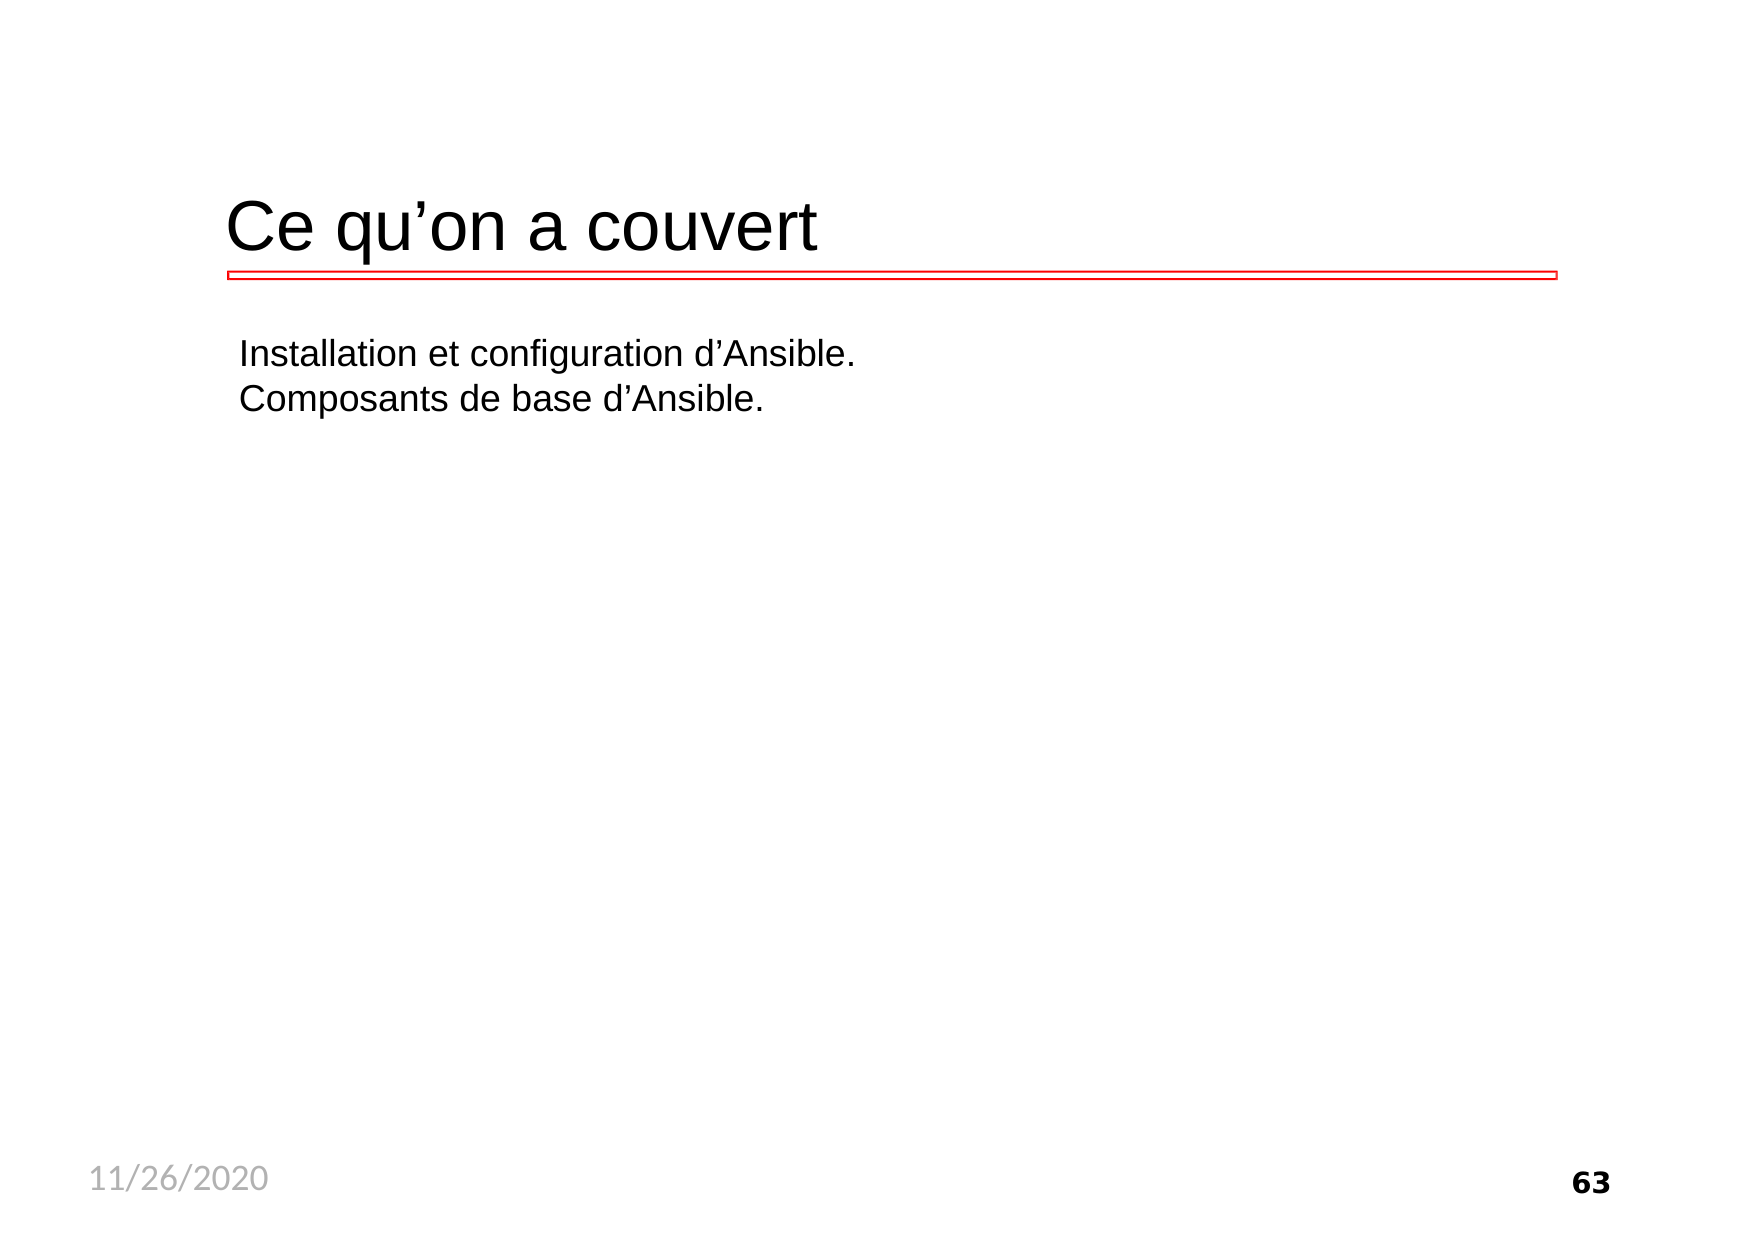

# Ce qu’on a couvert
Installation et configuration d’Ansible.
Composants de base d’Ansible.

11/26/2020
63